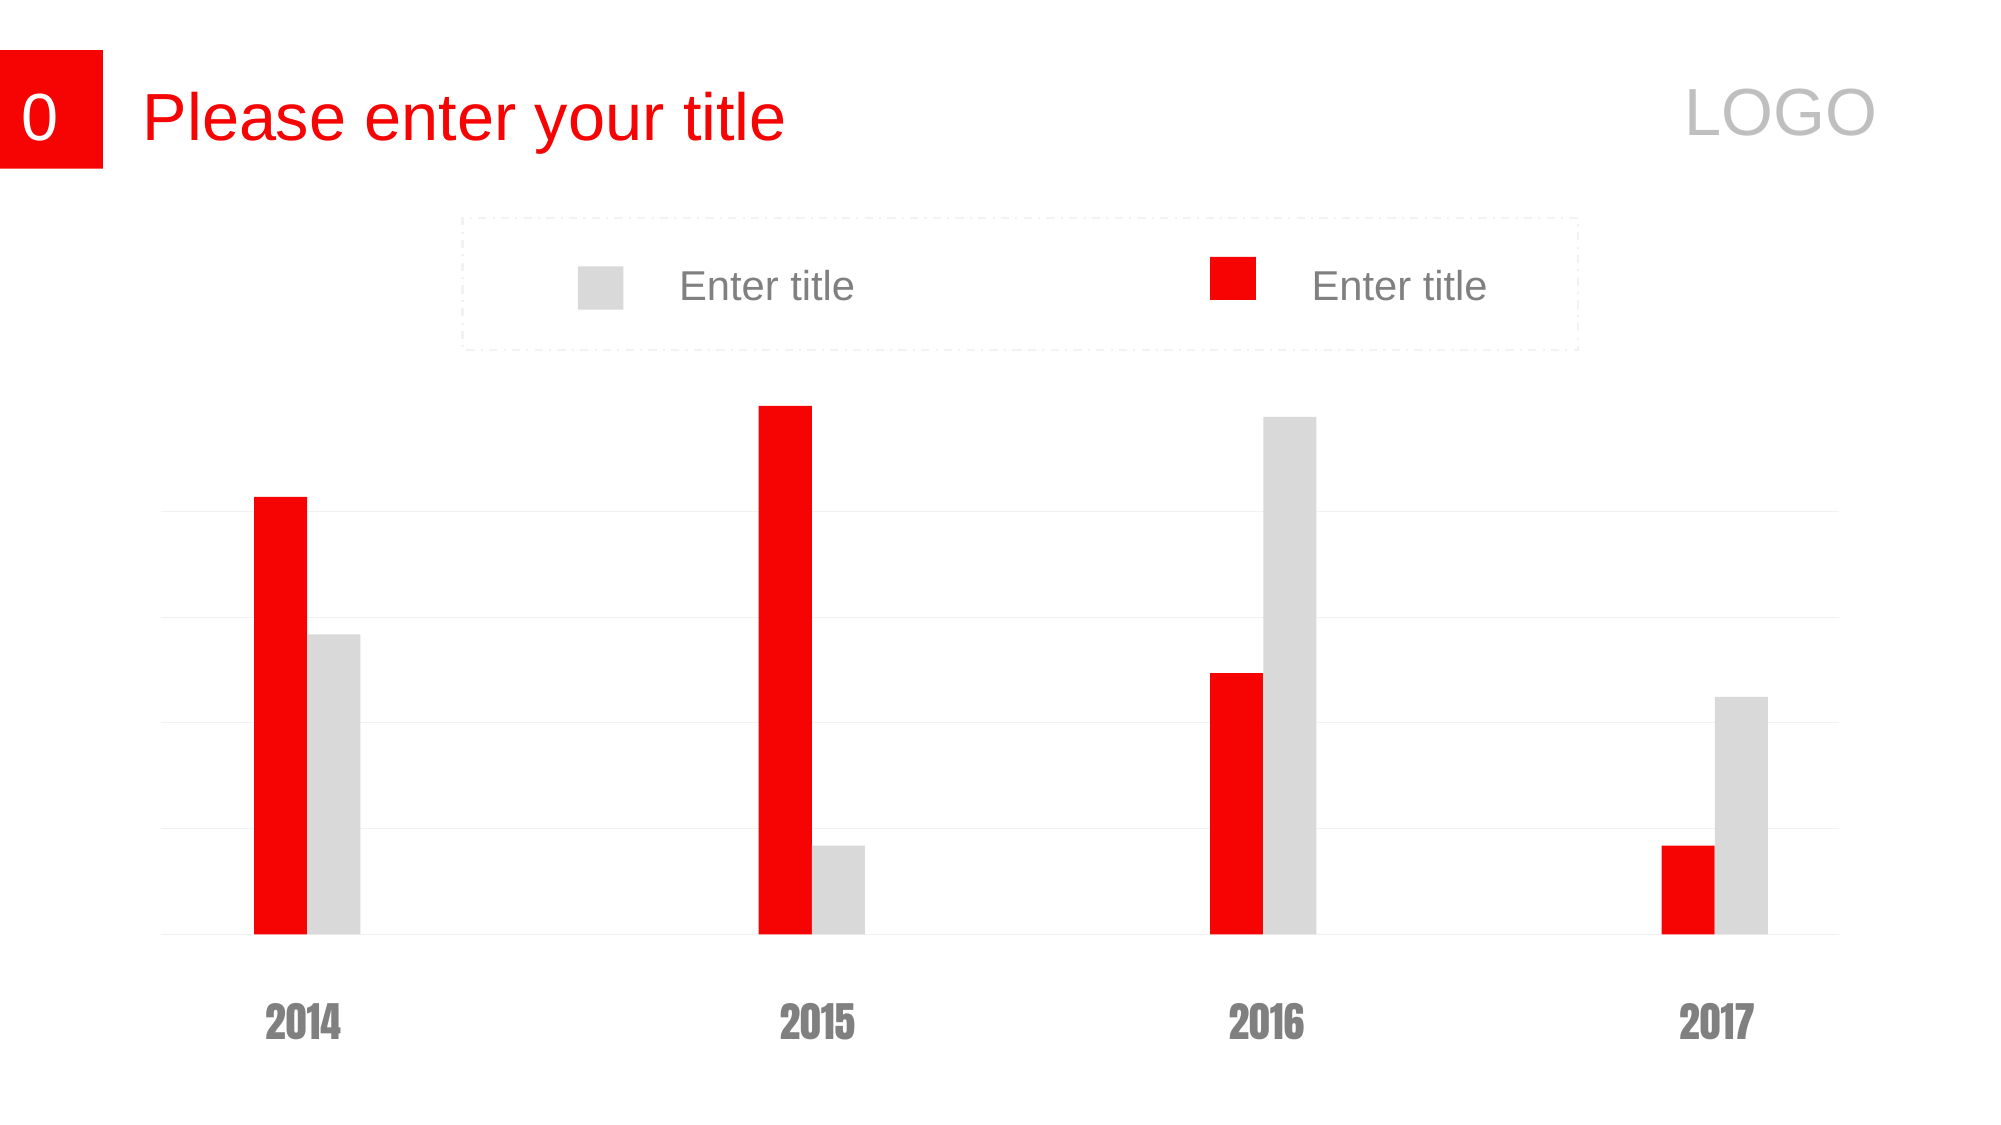

LOGO
02
Please enter your title

Enter title

Enter title

2014
2015
2016
2017